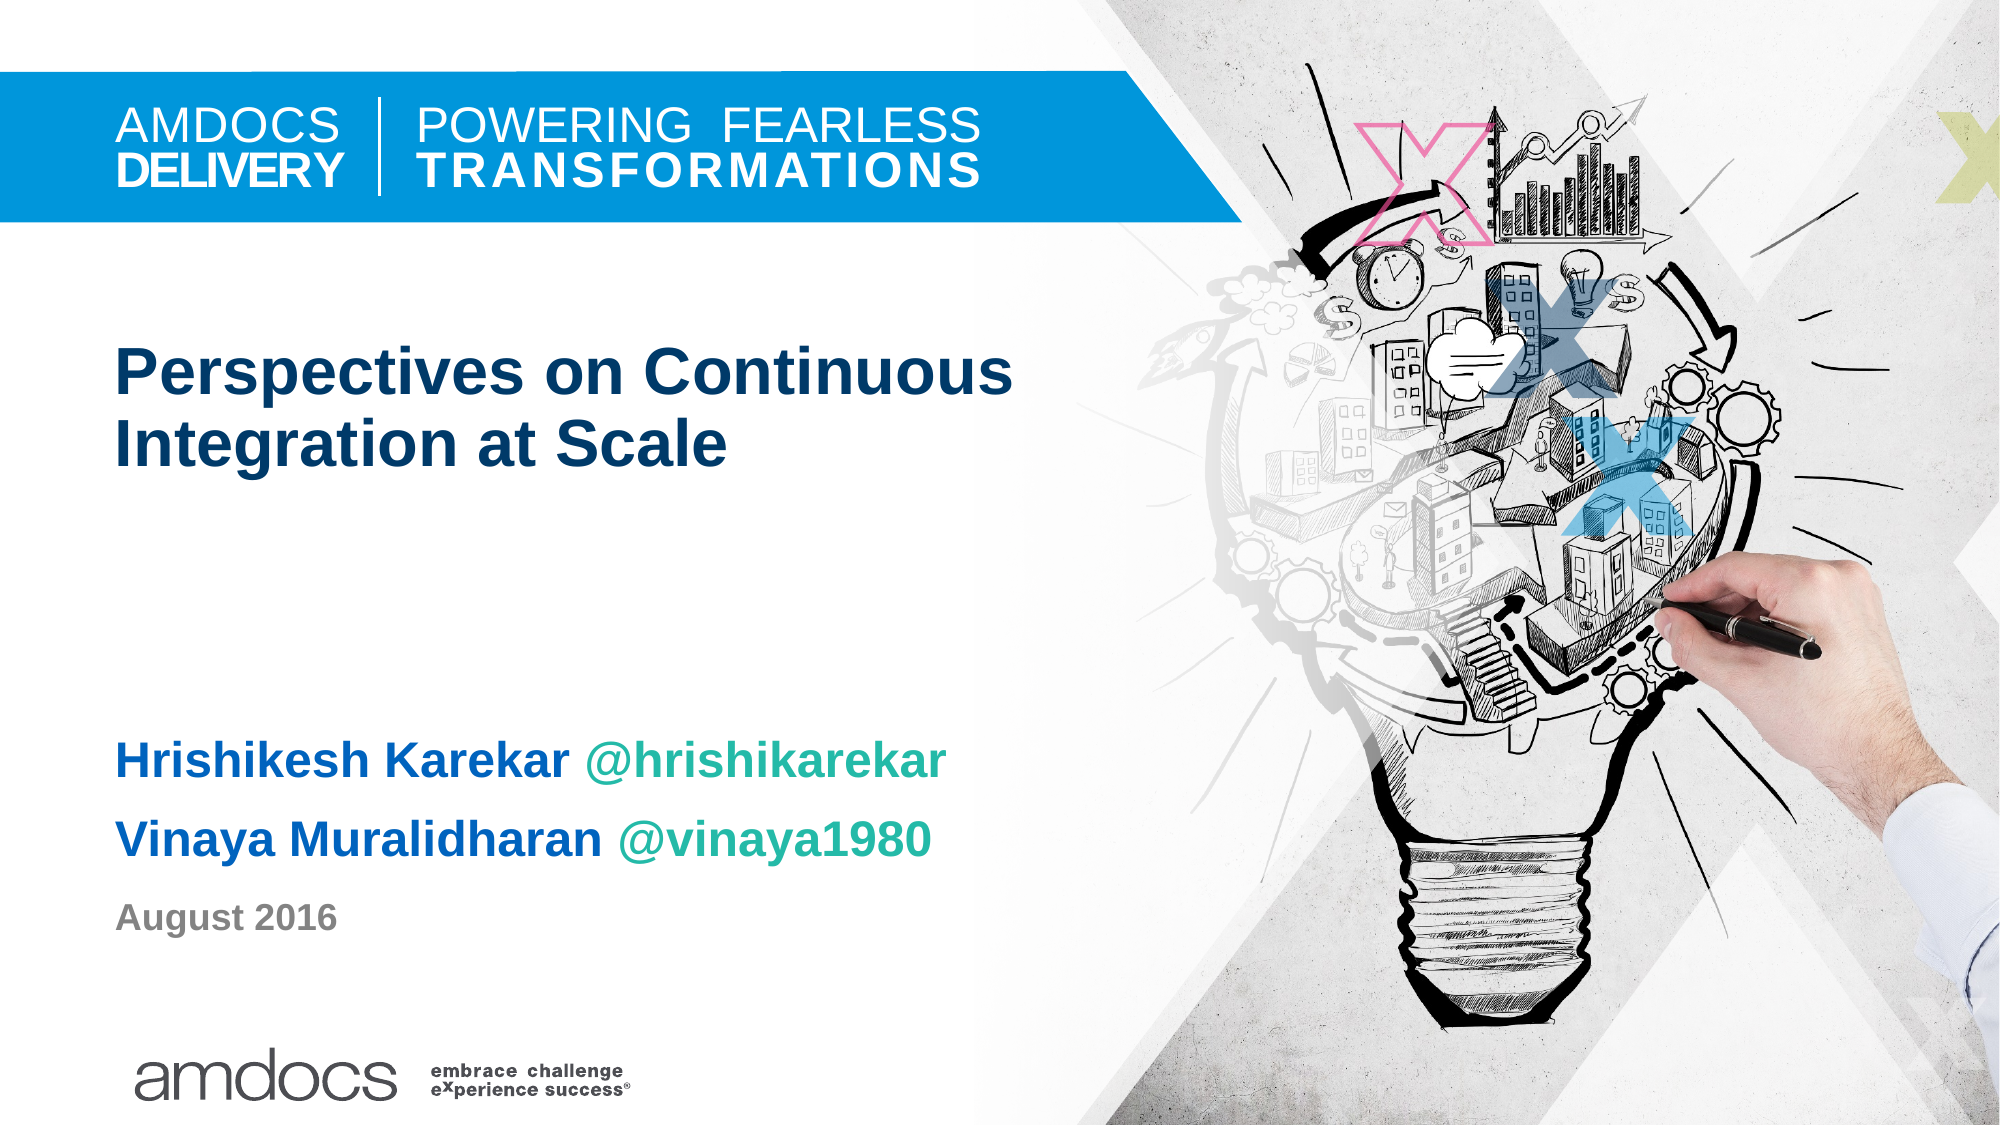

# Perspectives on Continuous Integration at Scale
Hrishikesh Karekar @hrishikarekar
Vinaya Muralidharan @vinaya1980

August 2016